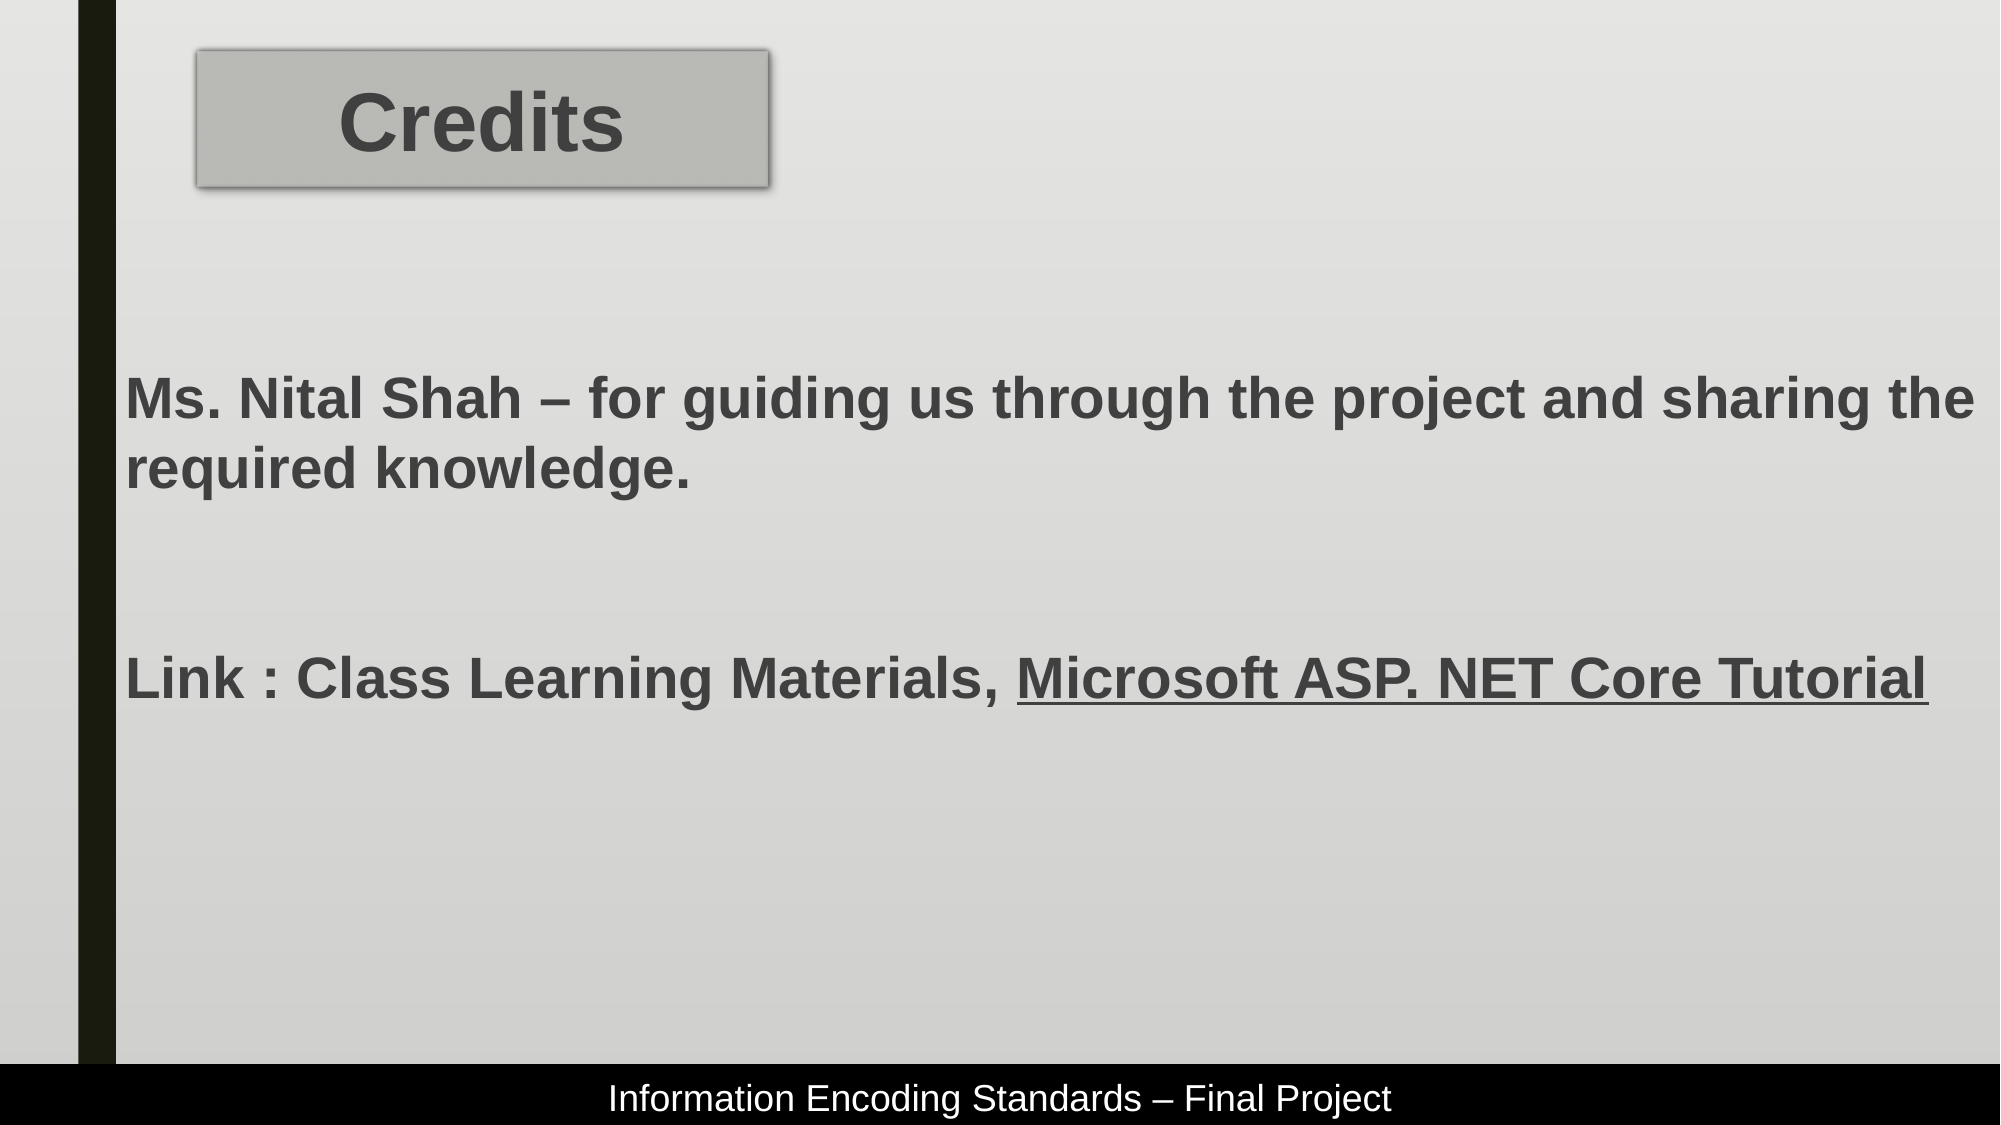

Credits

Ms. Nital Shah – for guiding us through the project and sharing the
required knowledge.

Link : Class Learning Materials, Microsoft ASP. NET Core Tutorial
Information Encoding Standards – Final Project